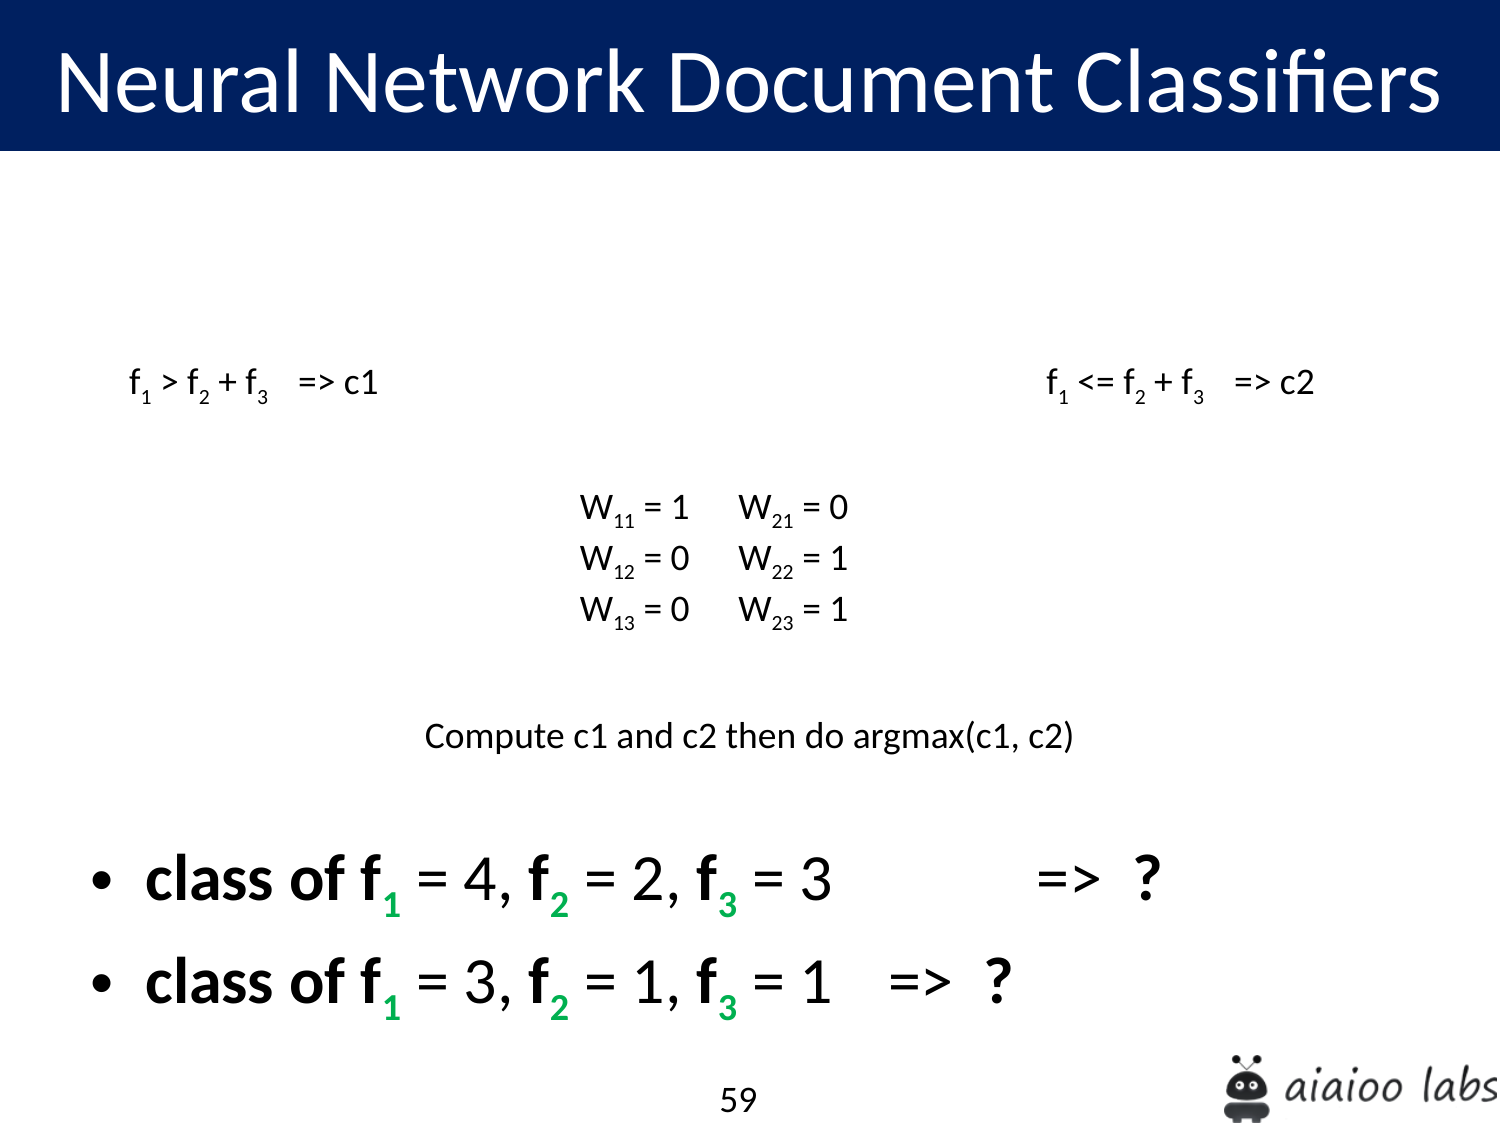

Neural Network Document Classifiers
f1 > f2 + f3      => c1
f1 <= f2 + f3      => c2
W11 = 1	 W21 = 0
W12 = 0	 W22 = 1
W13 = 0	 W23 = 1

class of f1 = 4, f2 = 2, f3 = 3           	=>  ?
class of f1 = 3, f2 = 1, f3 = 1		=>  ?
Compute c1 and c2 then do argmax(c1, c2)